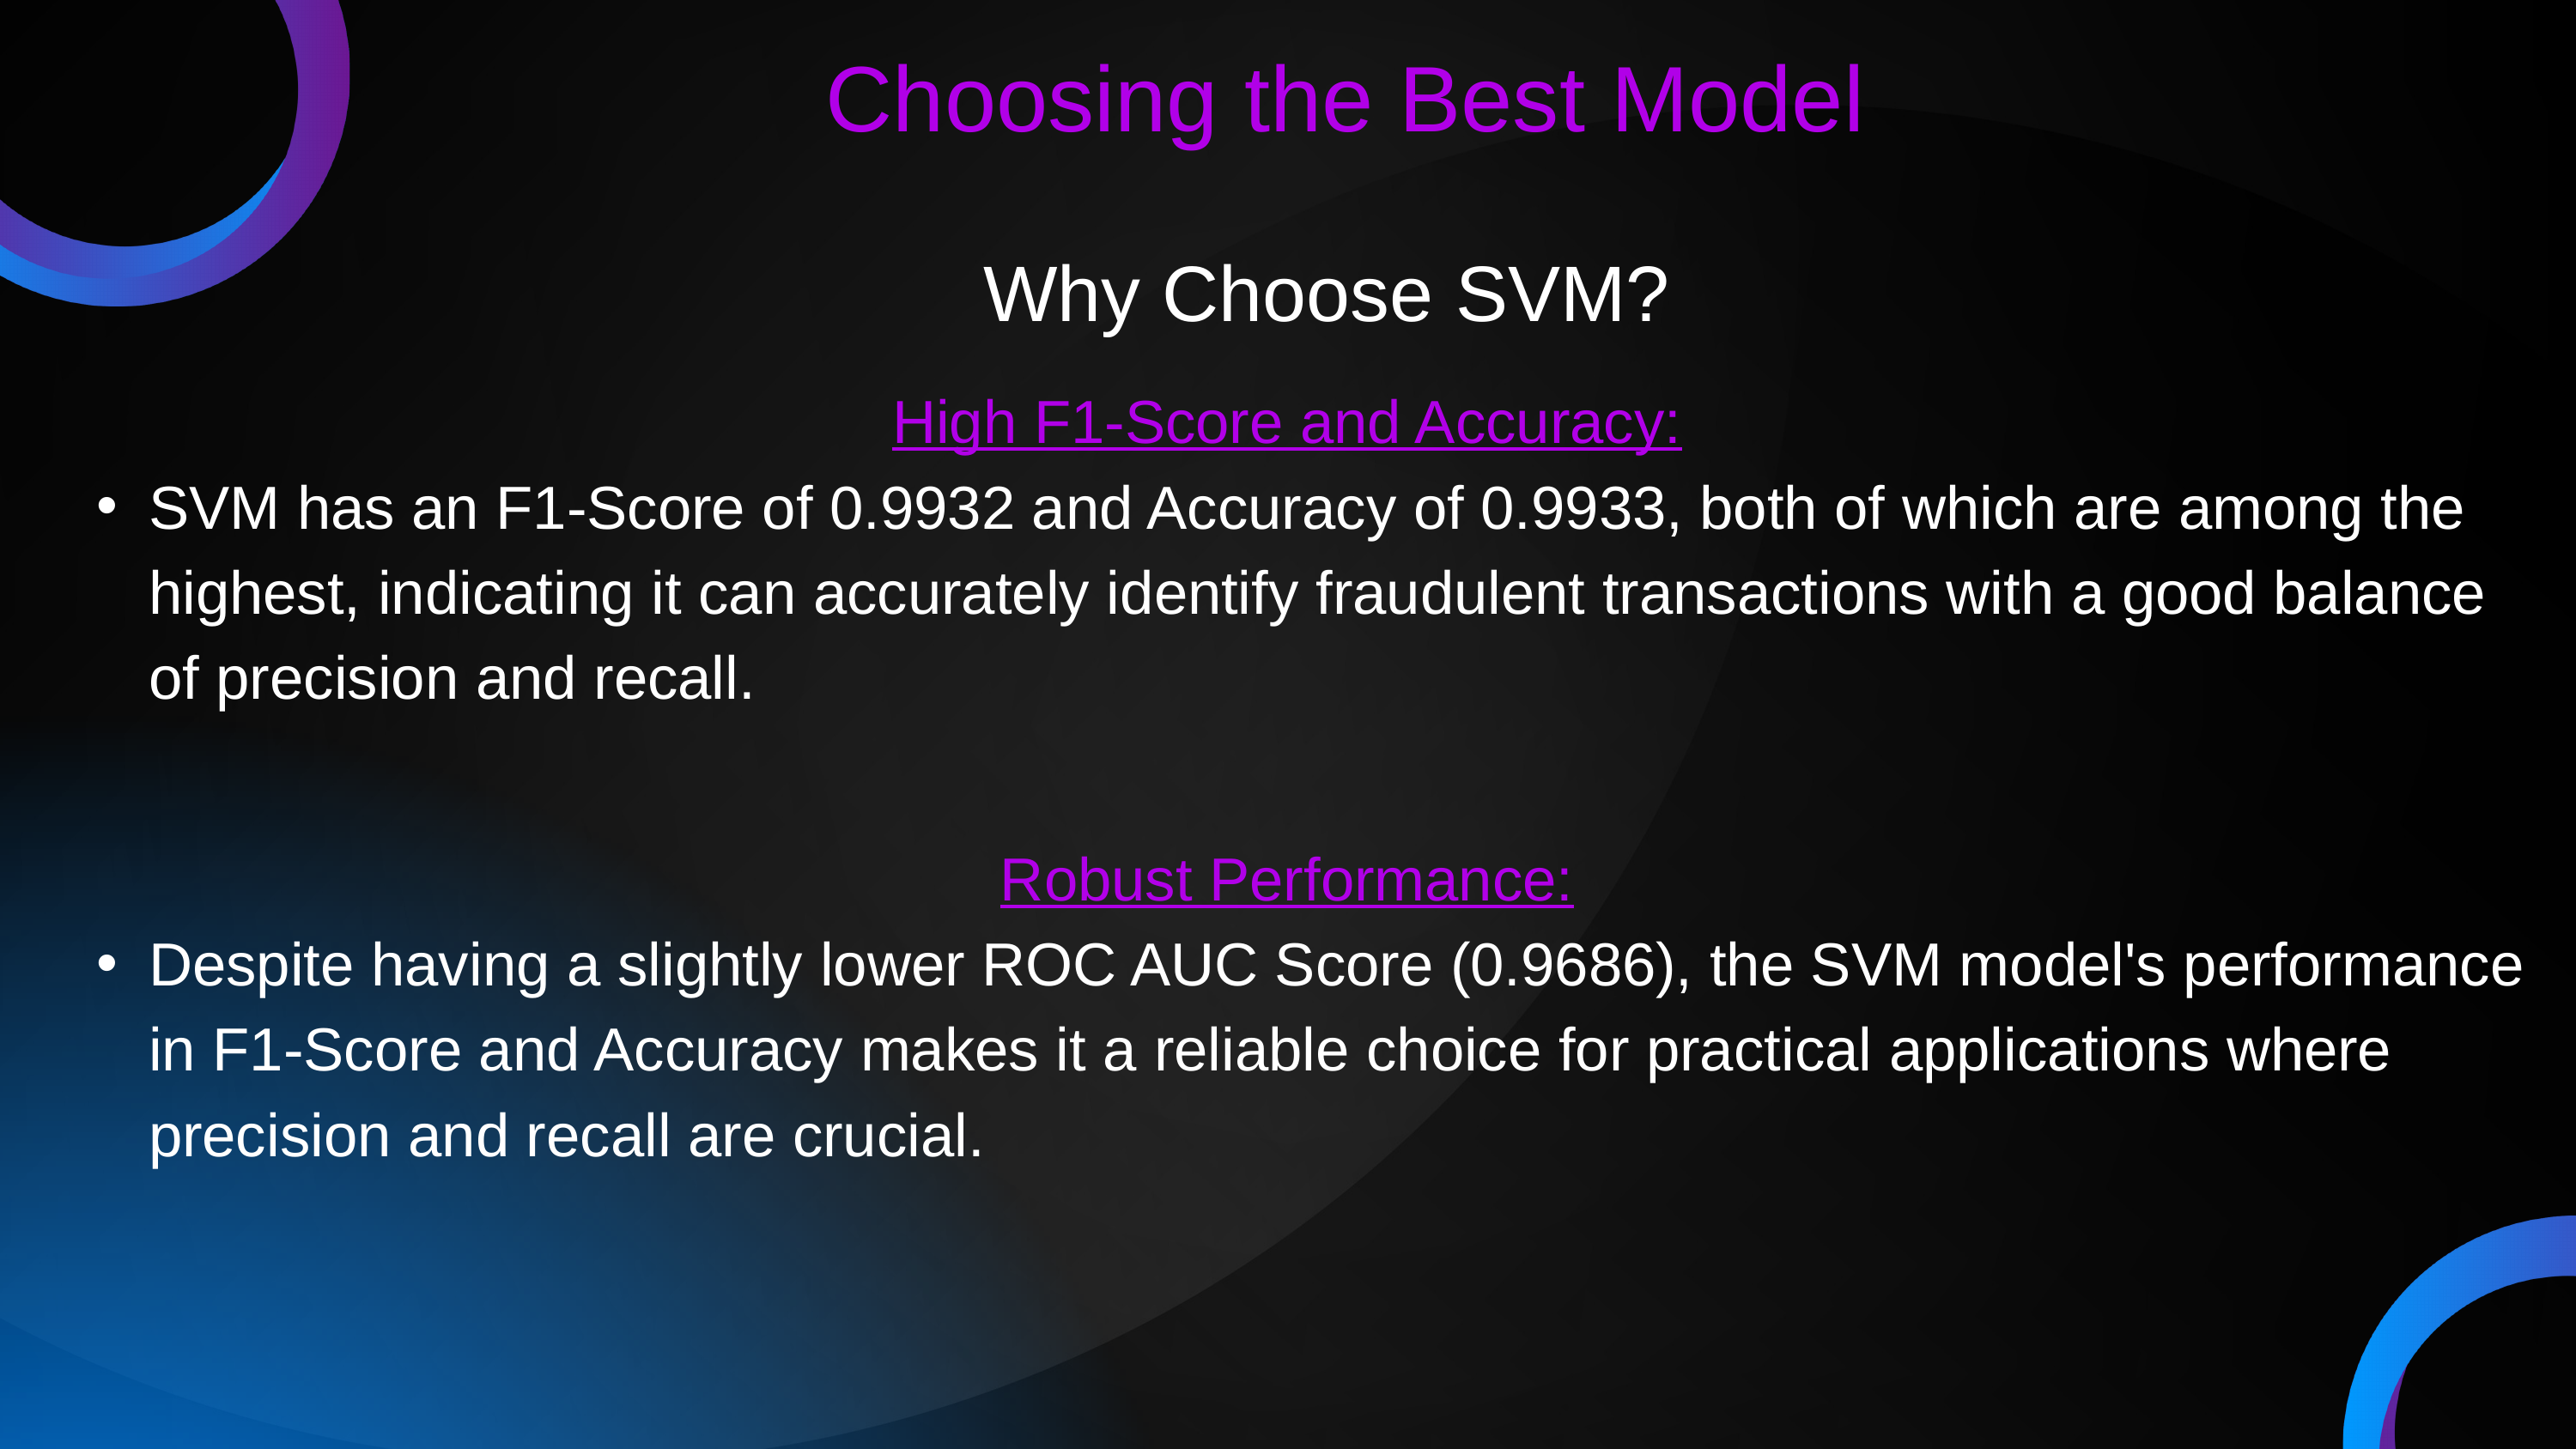

Choosing the Best Model
Why Choose SVM?
High F1-Score and Accuracy:
SVM has an F1-Score of 0.9932 and Accuracy of 0.9933, both of which are among the highest, indicating it can accurately identify fraudulent transactions with a good balance of precision and recall.

Robust Performance:
Despite having a slightly lower ROC AUC Score (0.9686), the SVM model's performance in F1-Score and Accuracy makes it a reliable choice for practical applications where precision and recall are crucial.